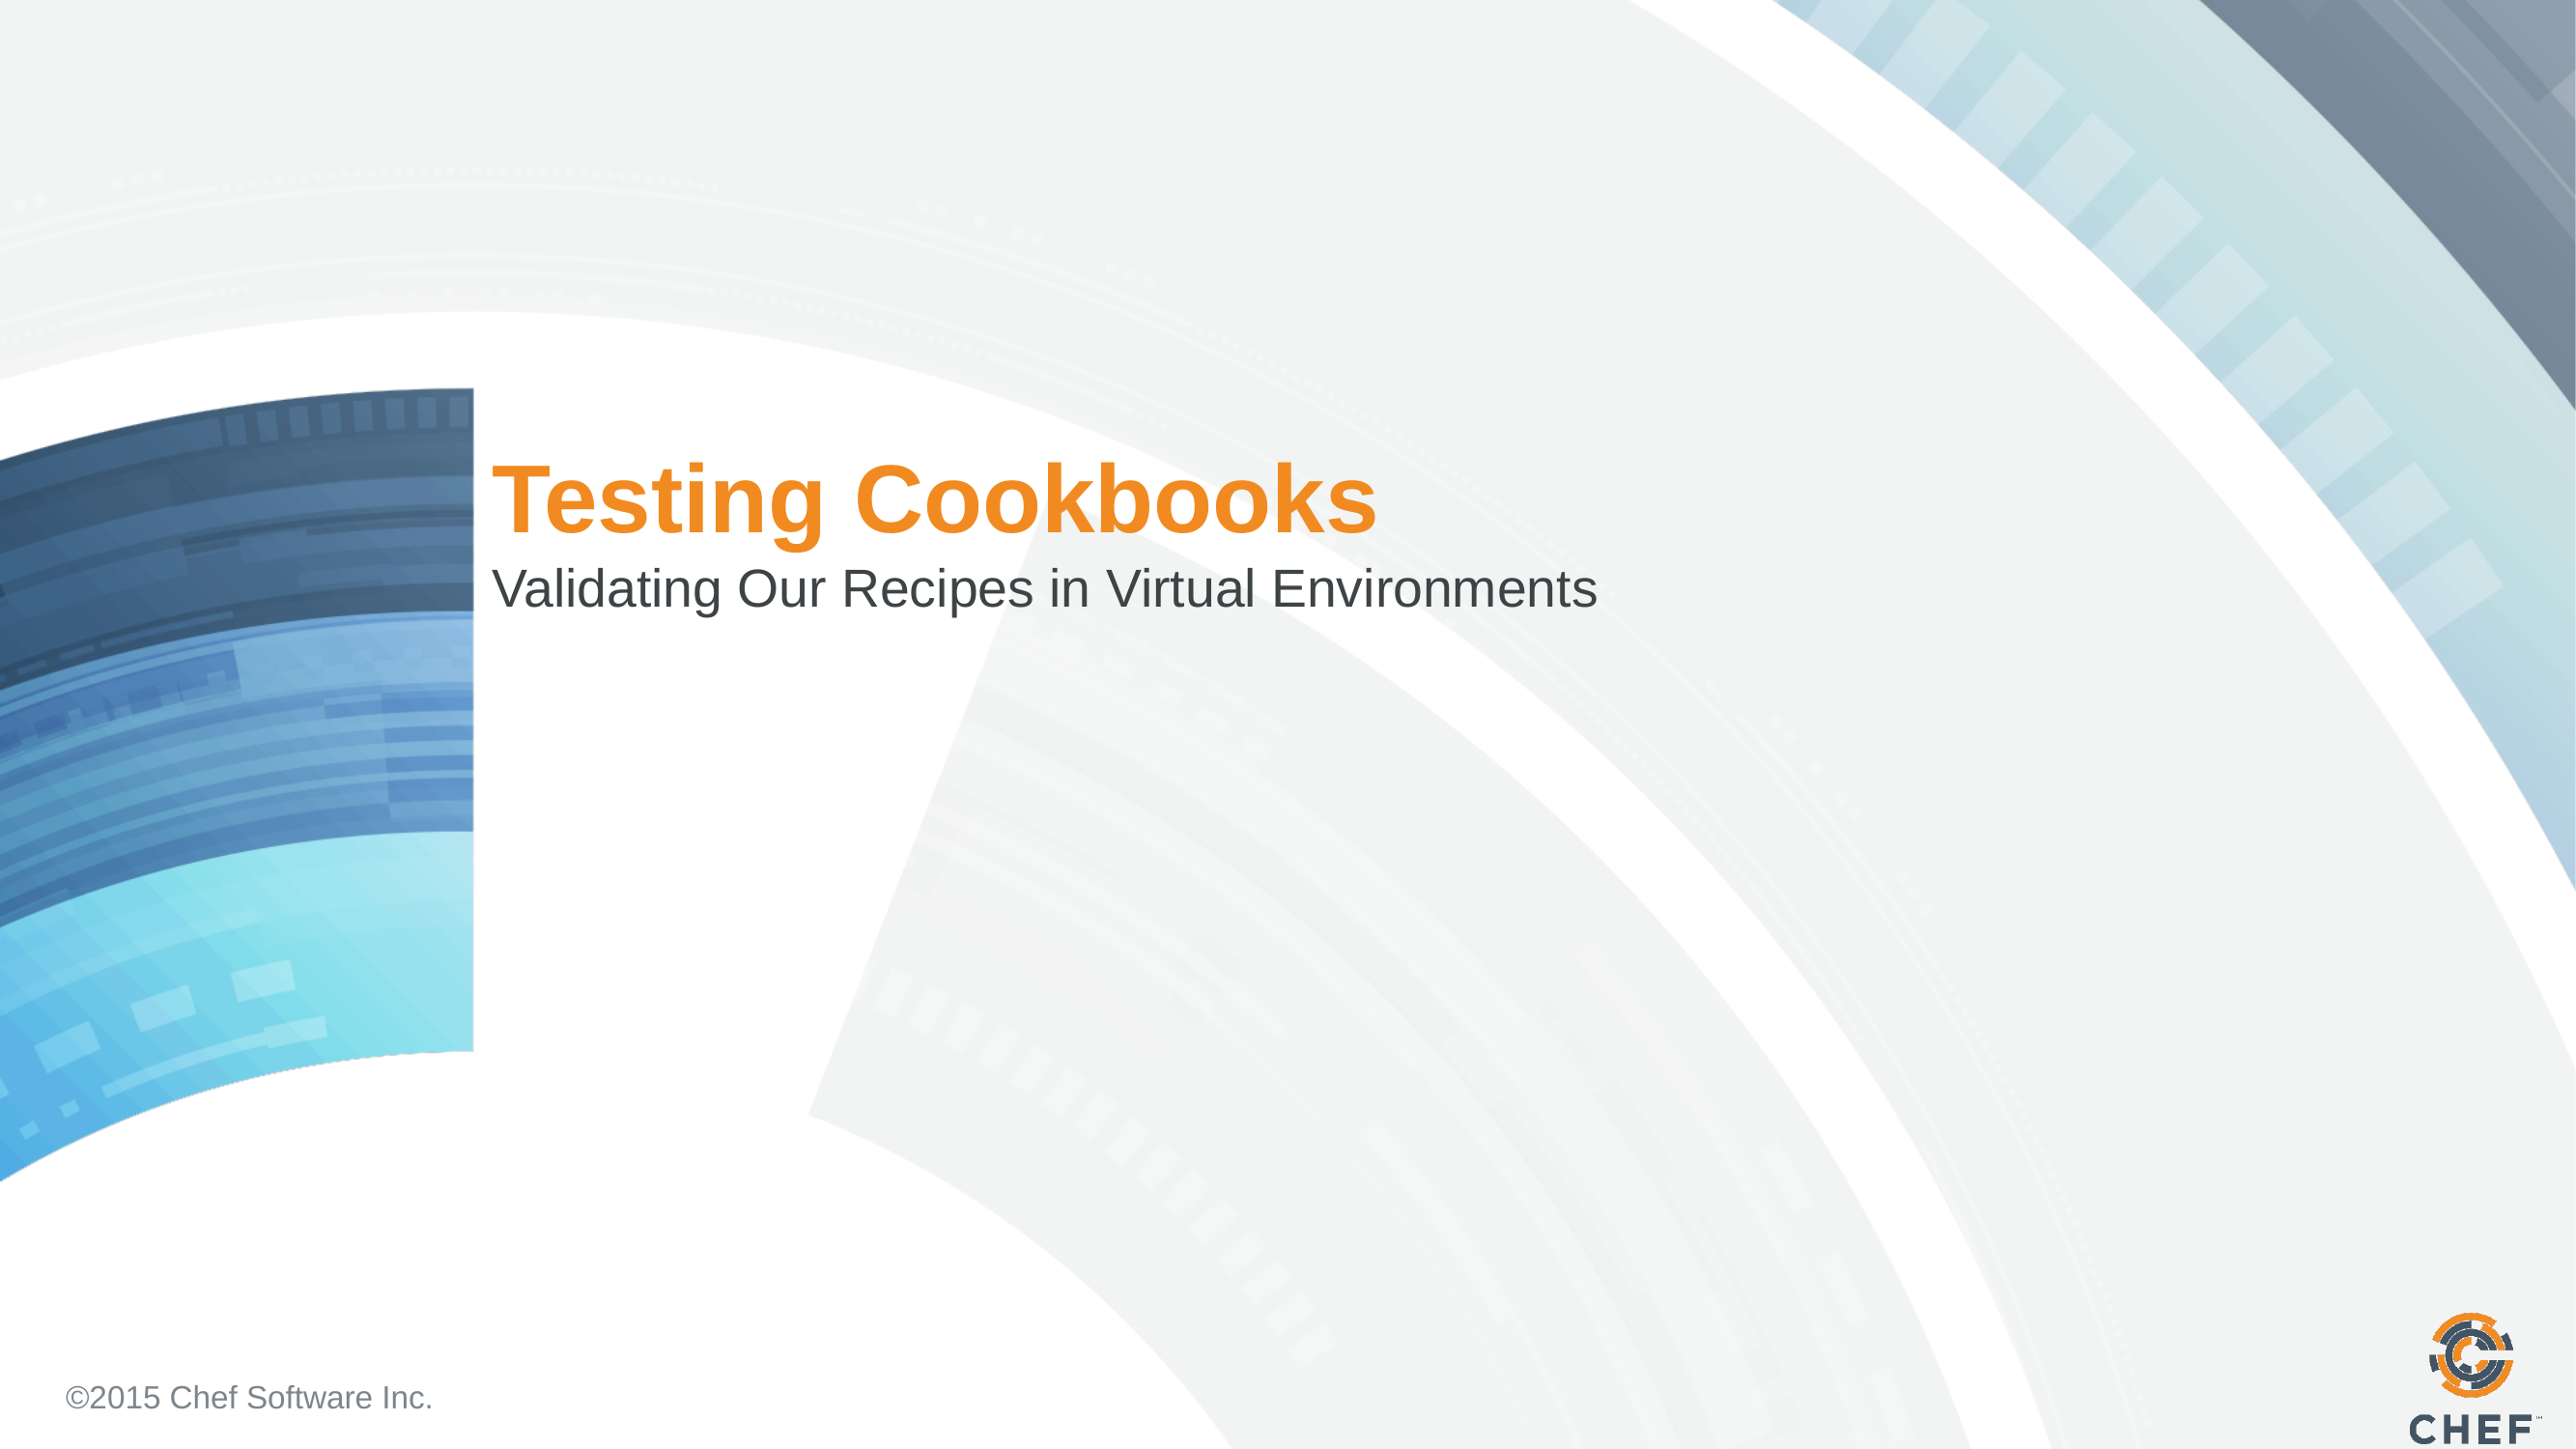

# Testing Cookbooks
Validating Our Recipes in Virtual Environments
©2015 Chef Software Inc.